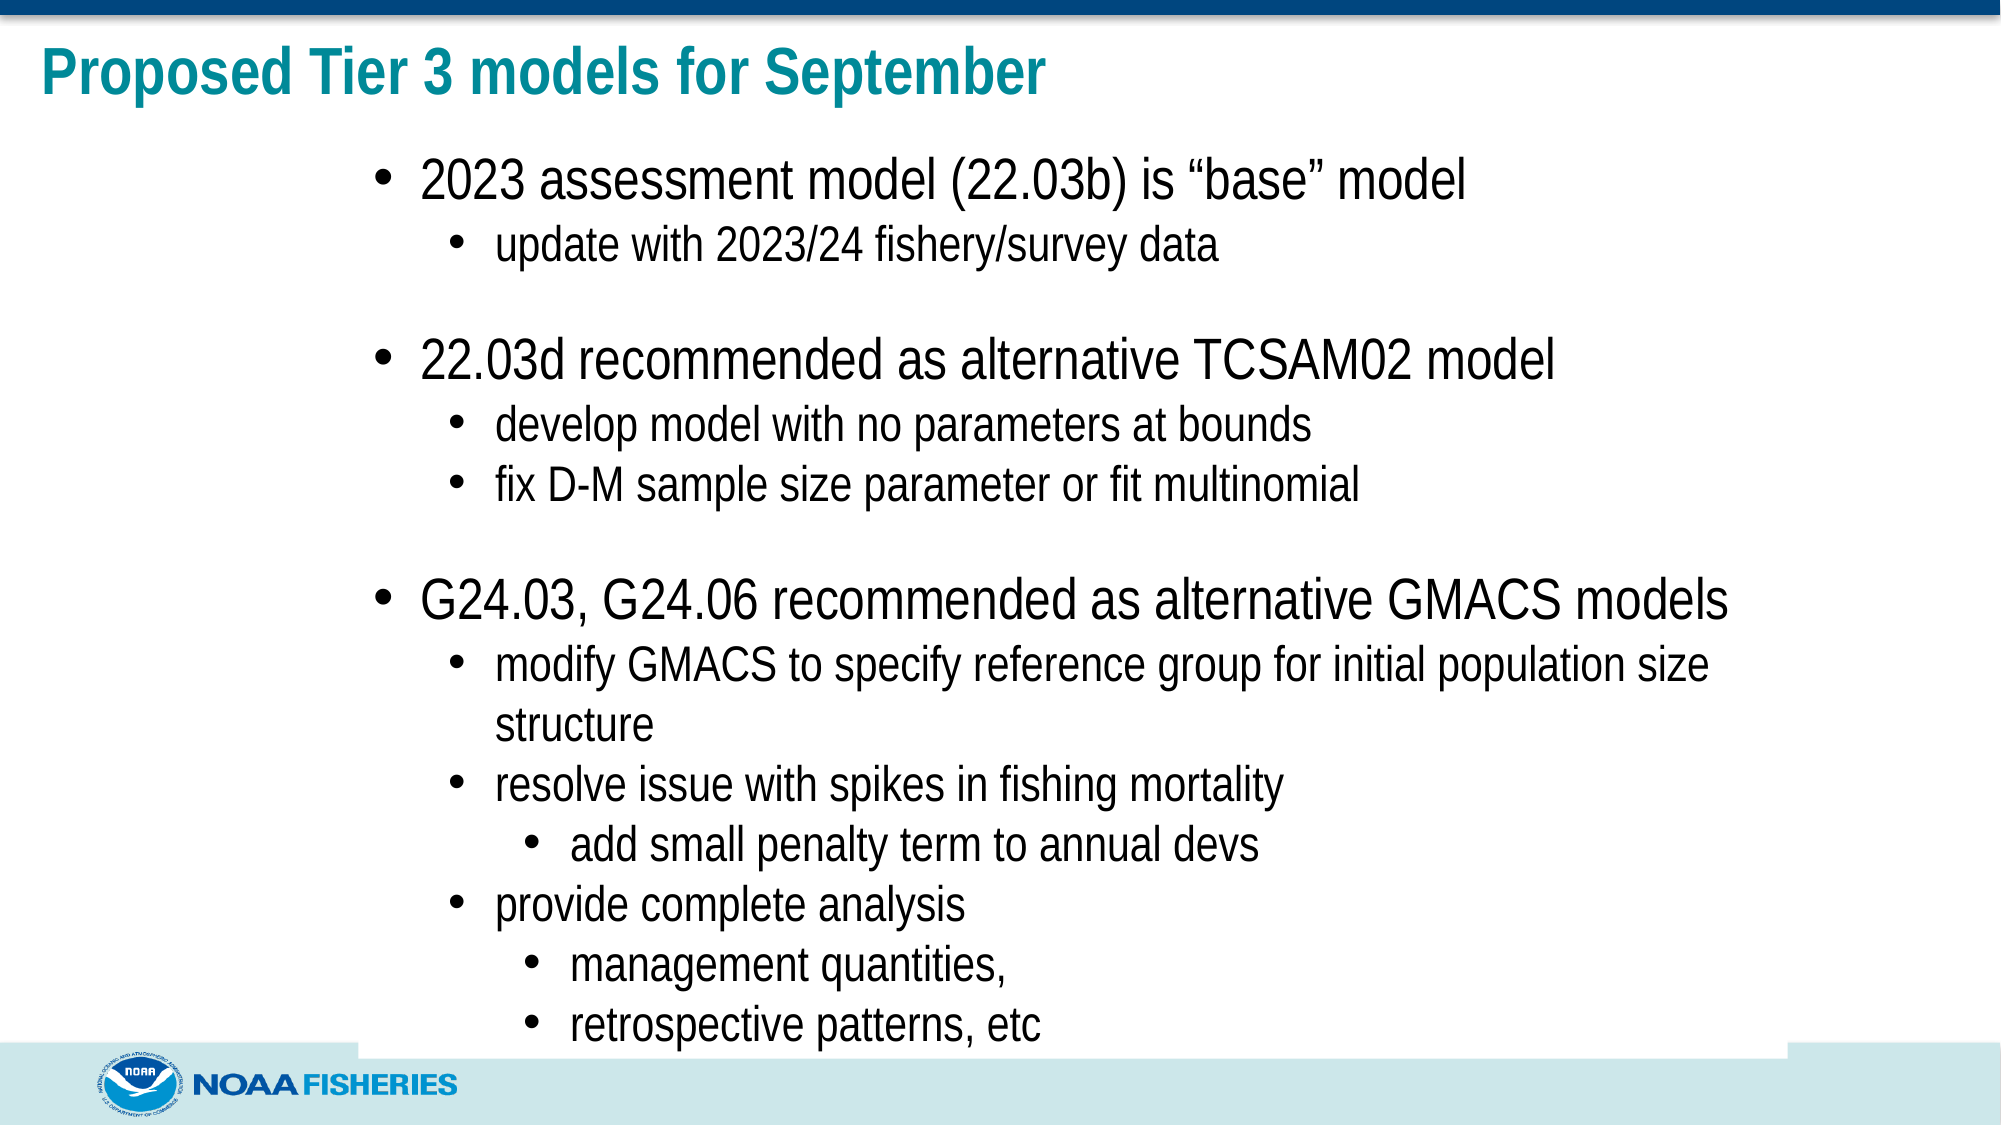

# Proposed Tier 3 models for September
2023 assessment model (22.03b) is “base” model
update with 2023/24 fishery/survey data

22.03d recommended as alternative TCSAM02 model
develop model with no parameters at bounds
fix D-M sample size parameter or fit multinomial

G24.03, G24.06 recommended as alternative GMACS models
modify GMACS to specify reference group for initial population size structure
resolve issue with spikes in fishing mortality
add small penalty term to annual devs
provide complete analysis
management quantities,
retrospective patterns, etc